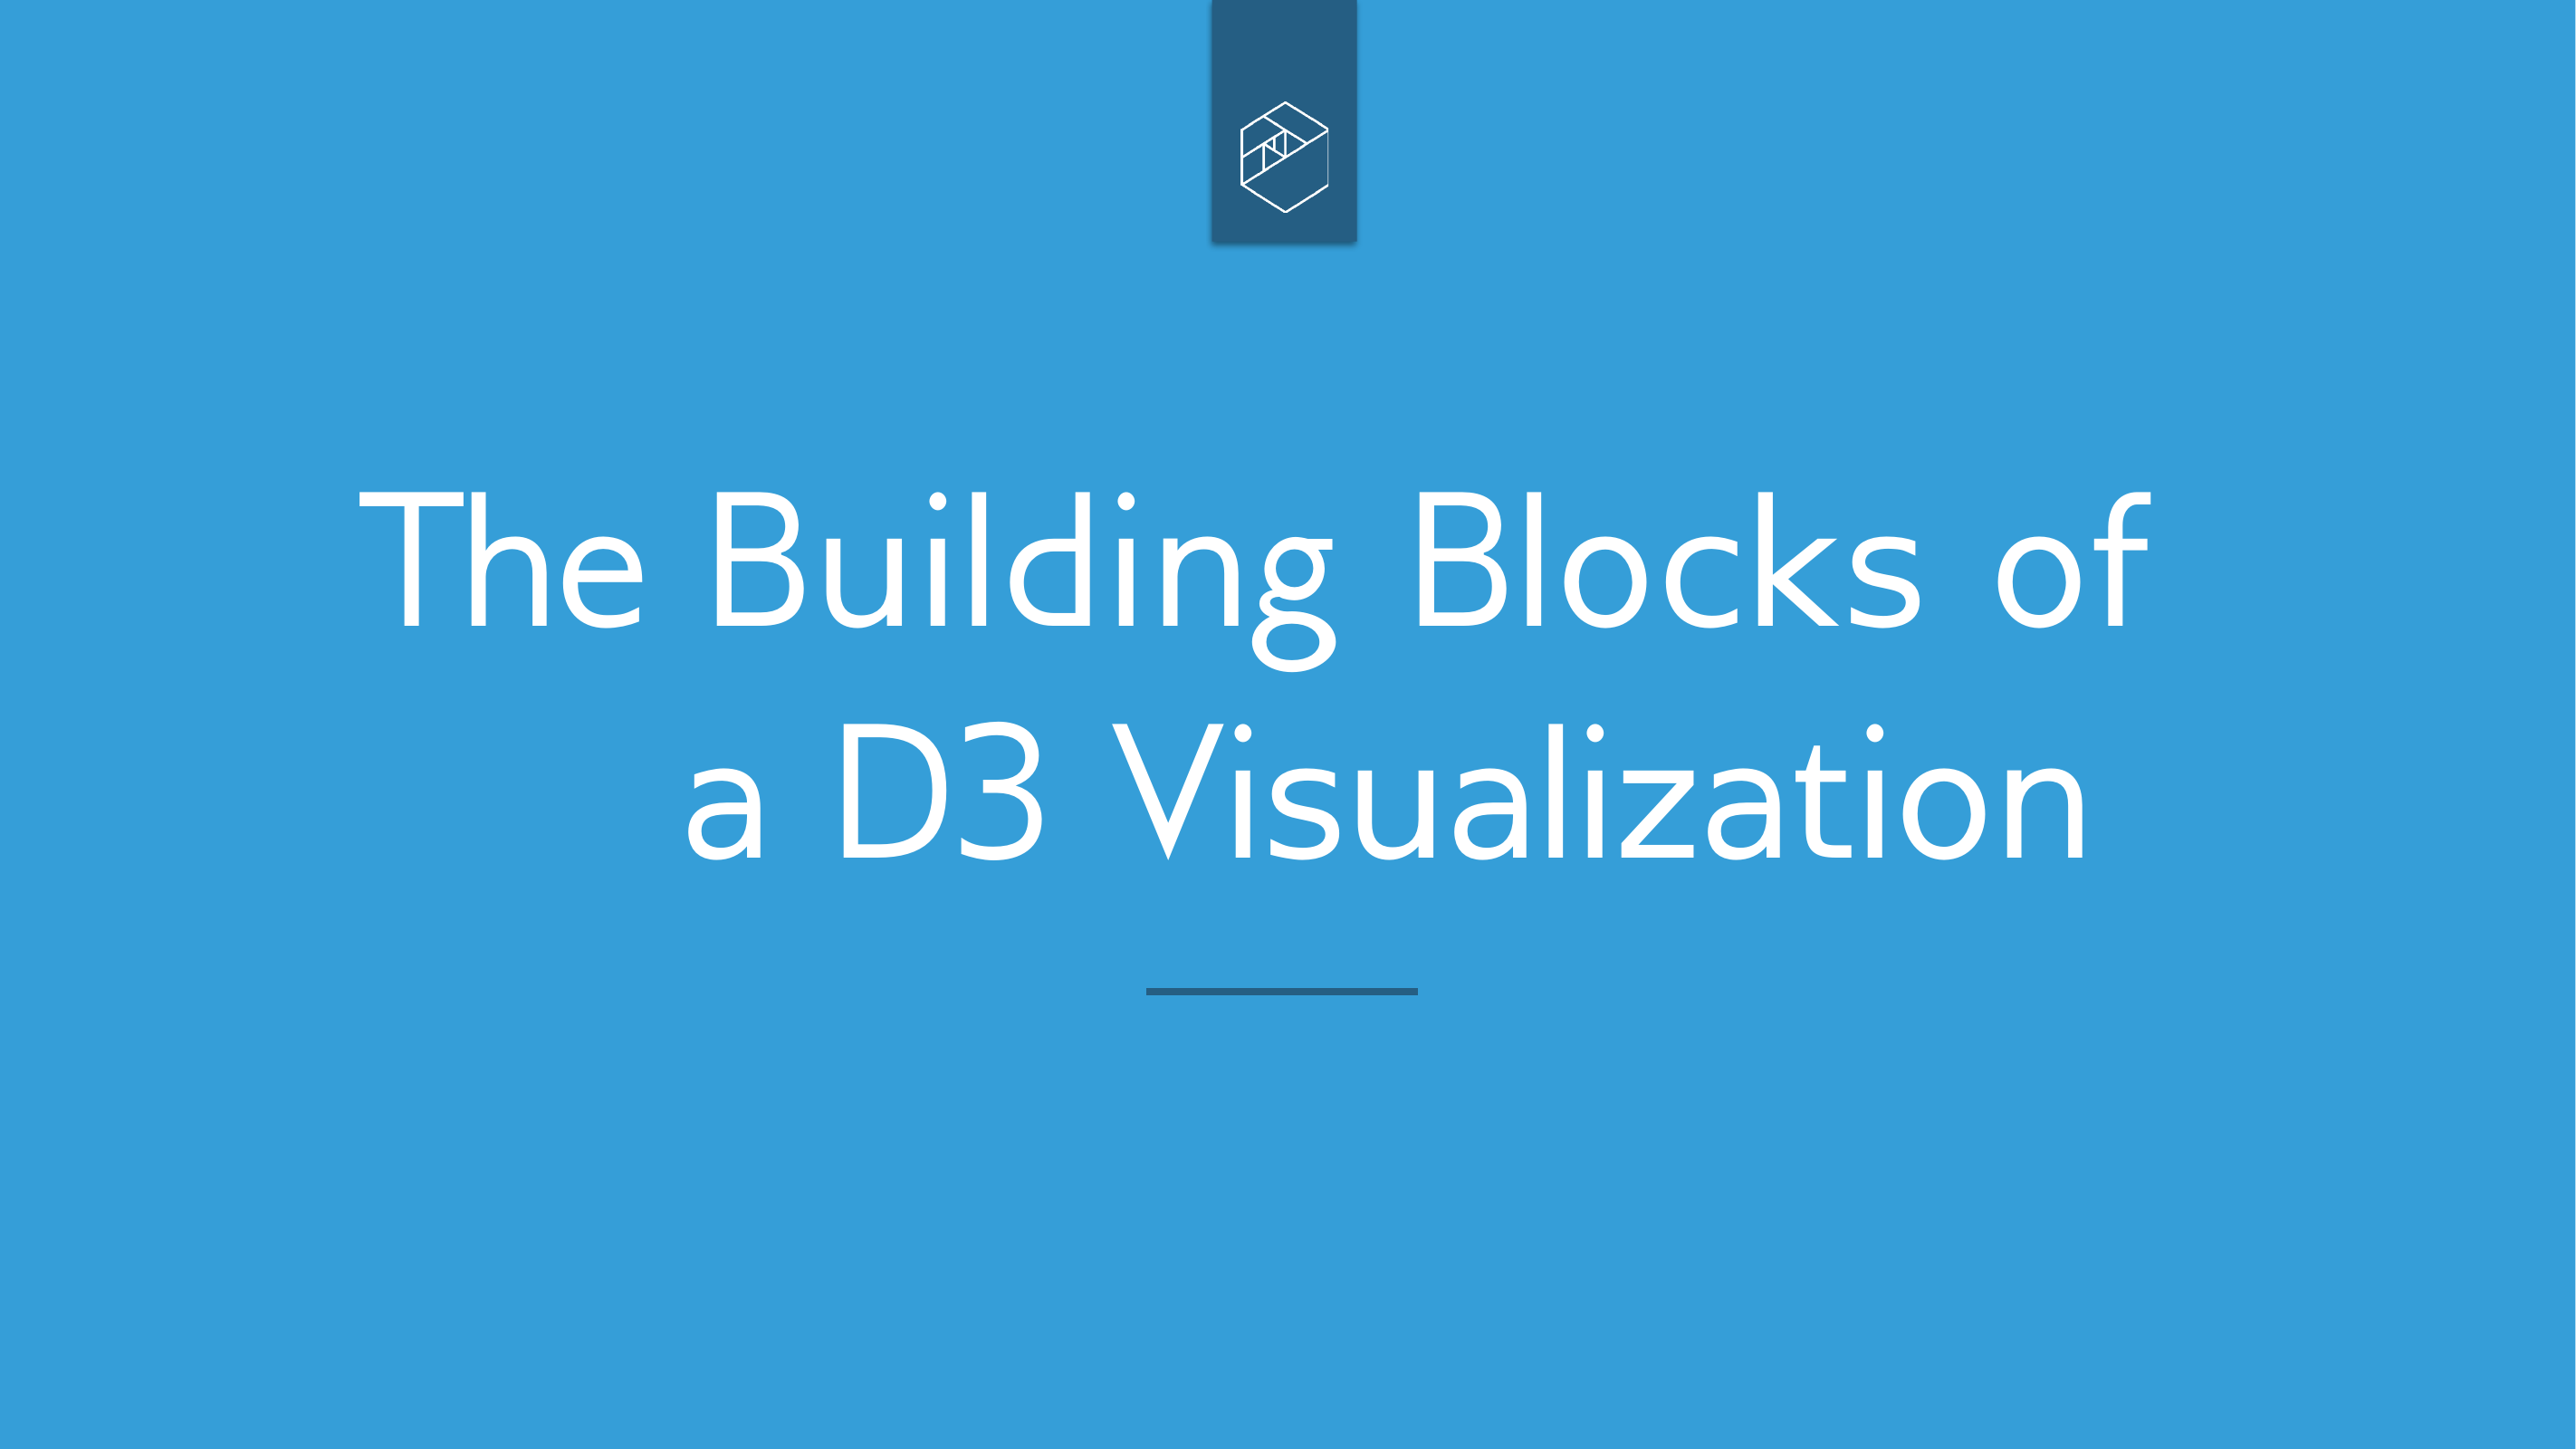

# The Building Blocks of  a D3 Visualization